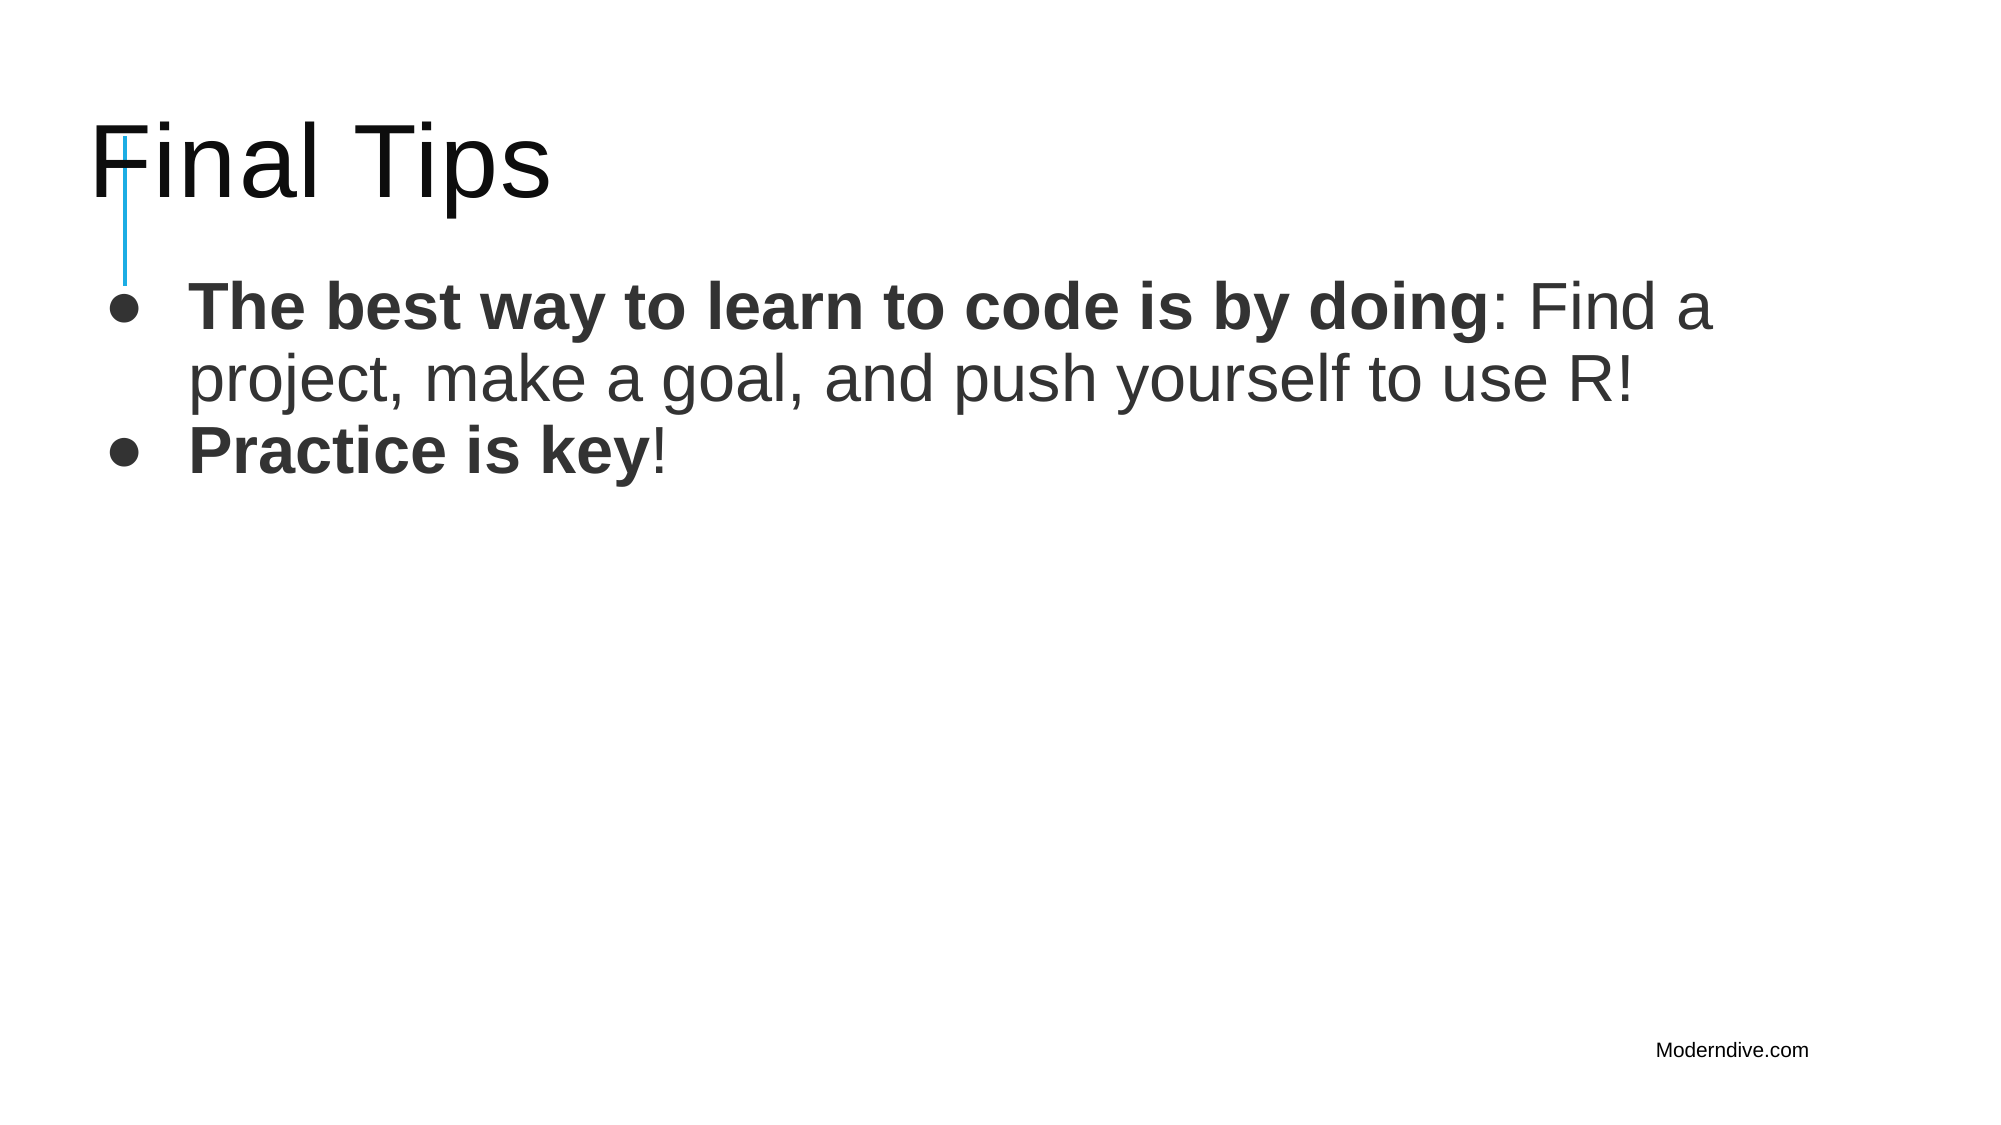

# Final Tips

The best way to learn to code is by doing: Find a project, make a goal, and push yourself to use R!
Practice is key!
Moderndive.com